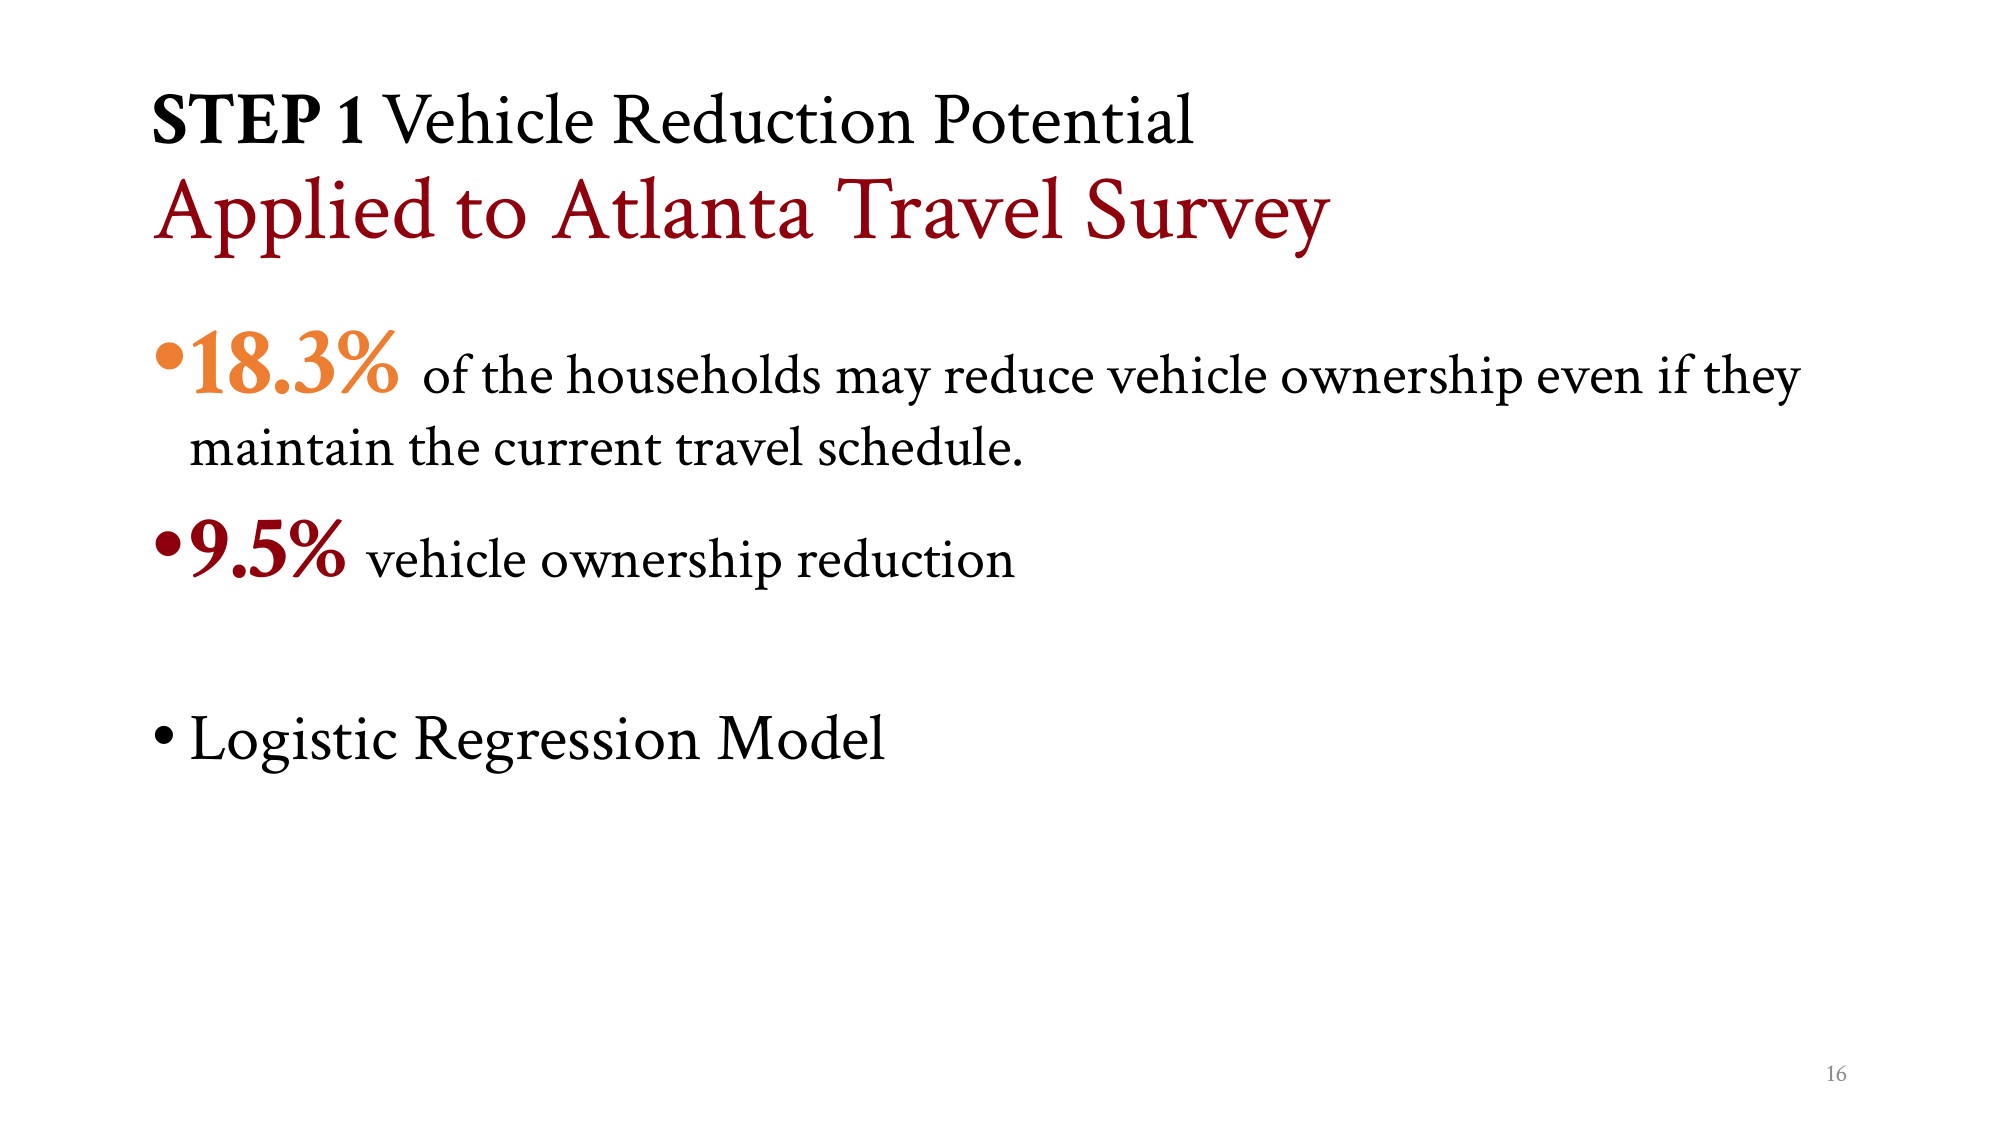

# STEP 1 Vehicle Reduction Potential Applied to Atlanta Travel Survey
18.3% of the households may reduce vehicle ownership even if they maintain the current travel schedule.
9.5% vehicle ownership reduction

Logistic Regression Model
16